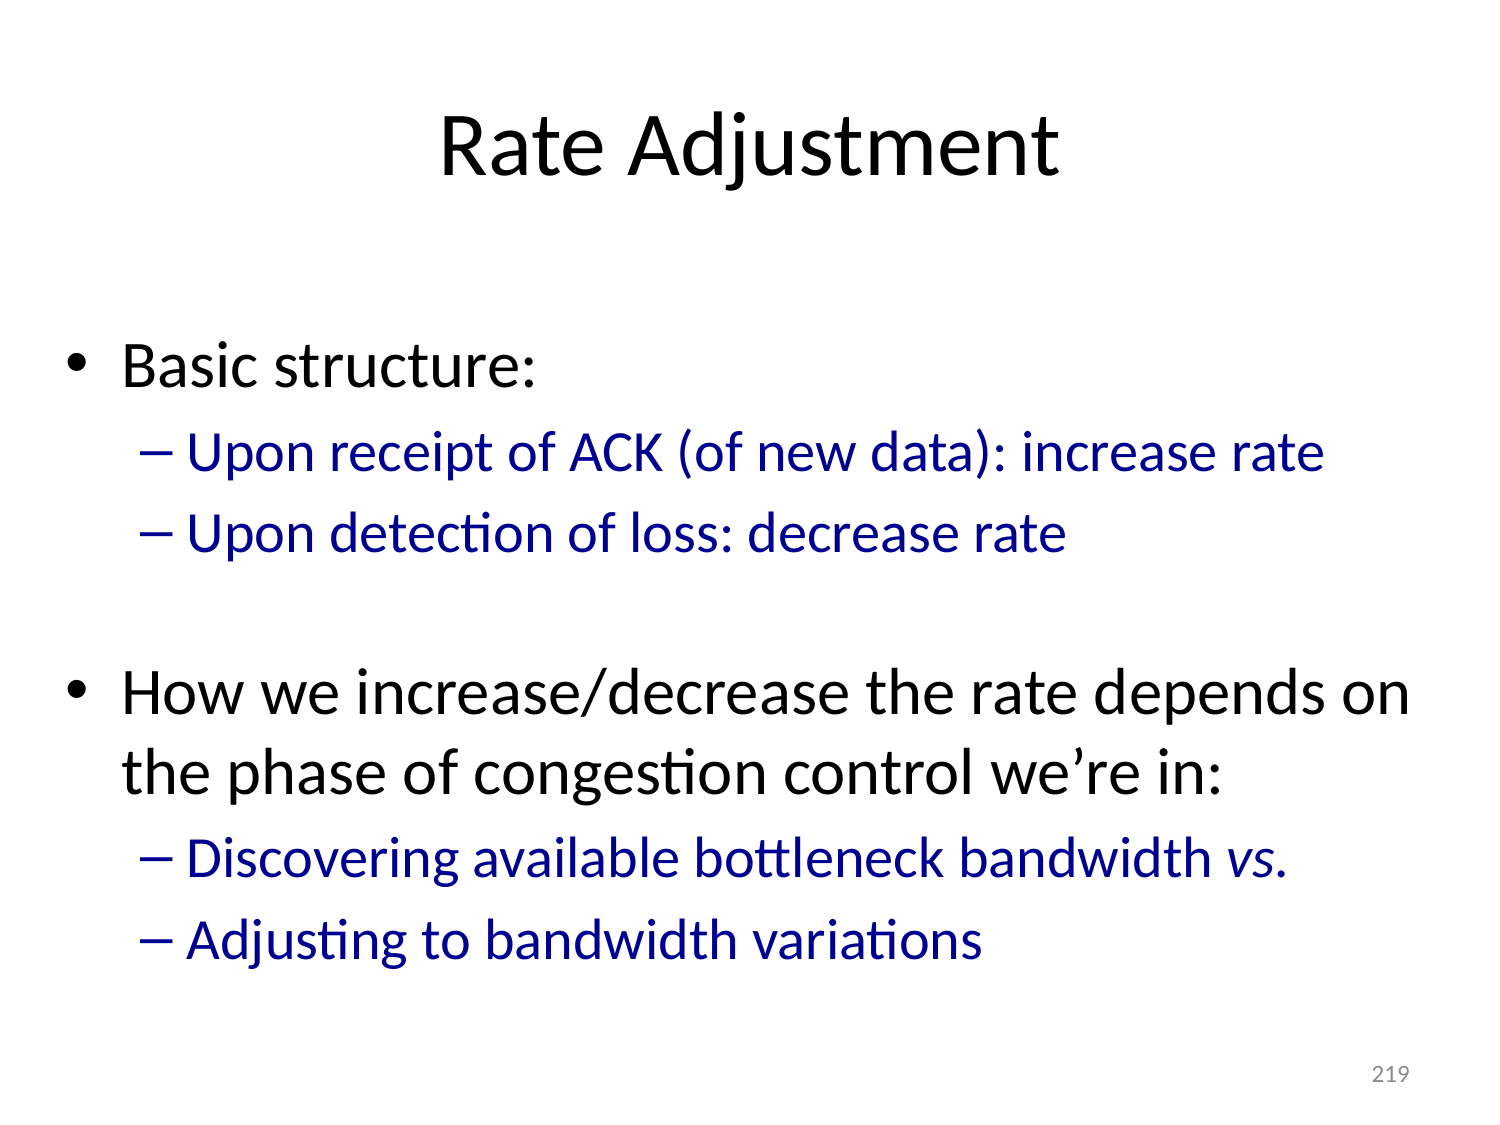

# Rate Adjustment
Basic structure:
Upon receipt of ACK (of new data): increase rate
Upon detection of loss: decrease rate
How we increase/decrease the rate depends on the phase of congestion control we’re in:
Discovering available bottleneck bandwidth vs.
Adjusting to bandwidth variations

219